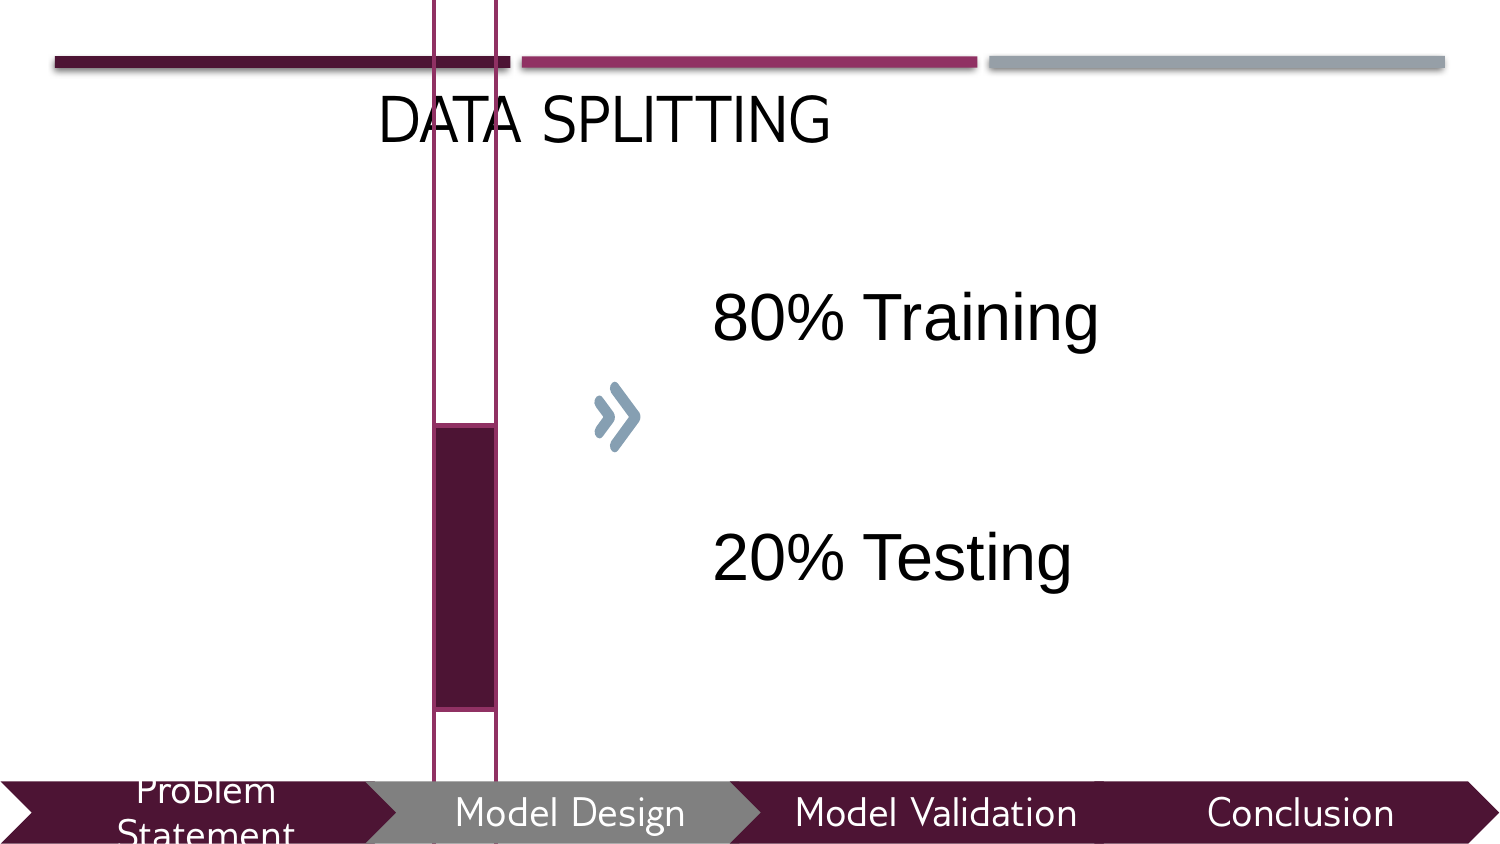

# DATA Splitting

80% Training

20% Testing

Problem Statement
Model Design
Model Validation
Conclusion